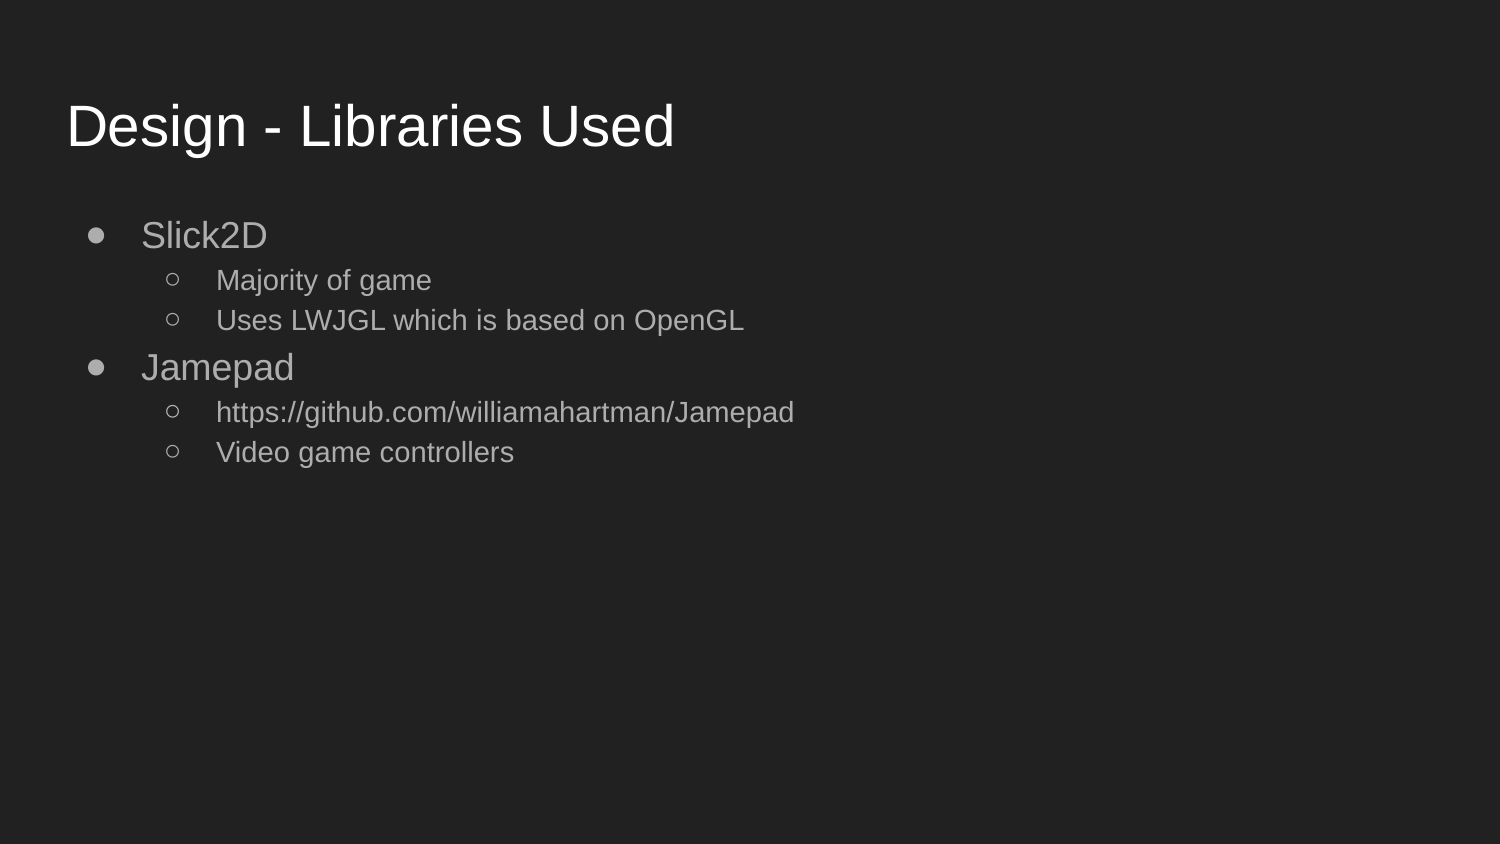

# Design - Libraries Used
Slick2D
Majority of game
Uses LWJGL which is based on OpenGL
Jamepad
https://github.com/williamahartman/Jamepad
Video game controllers